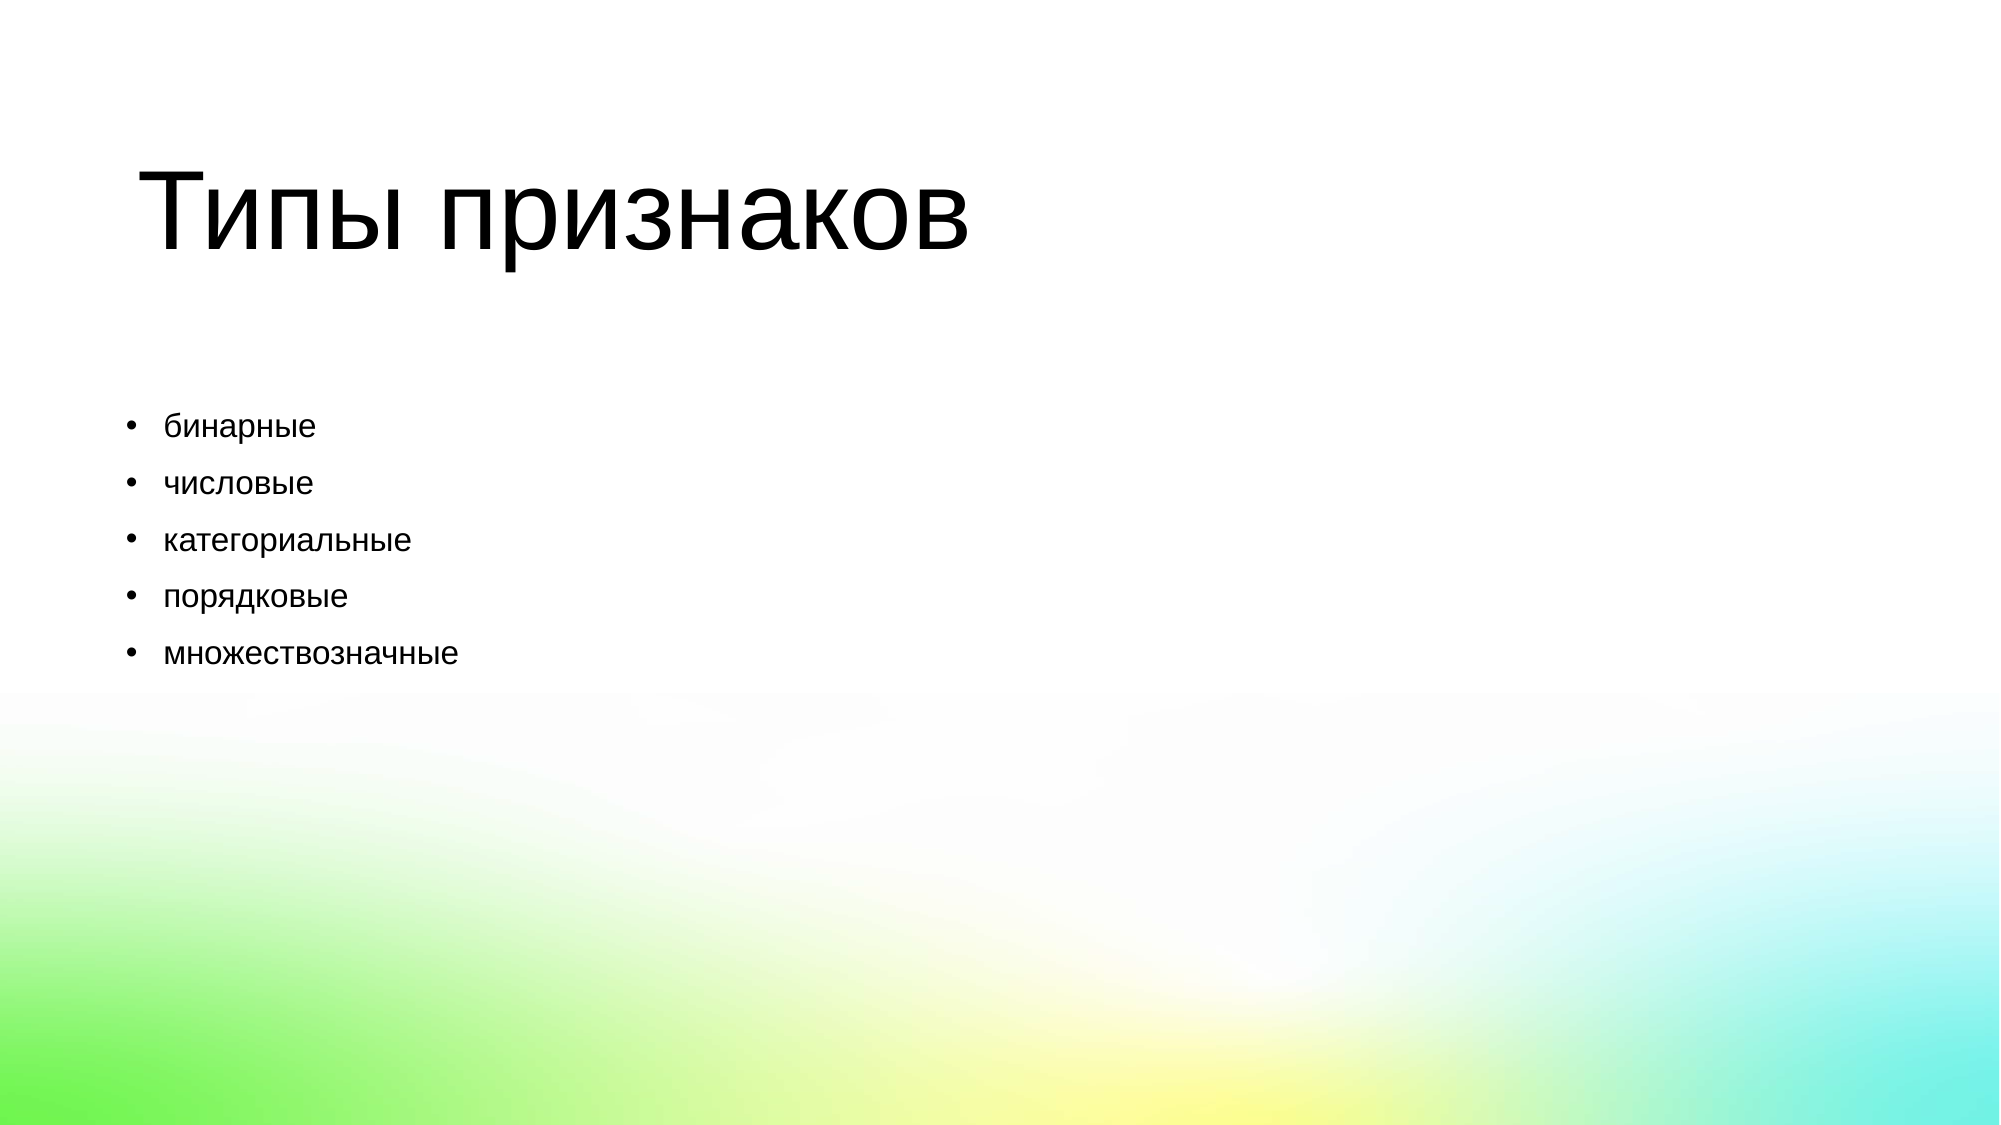

Типы признаков
бинарные
числовые
категориальные
порядковые
множествозначные